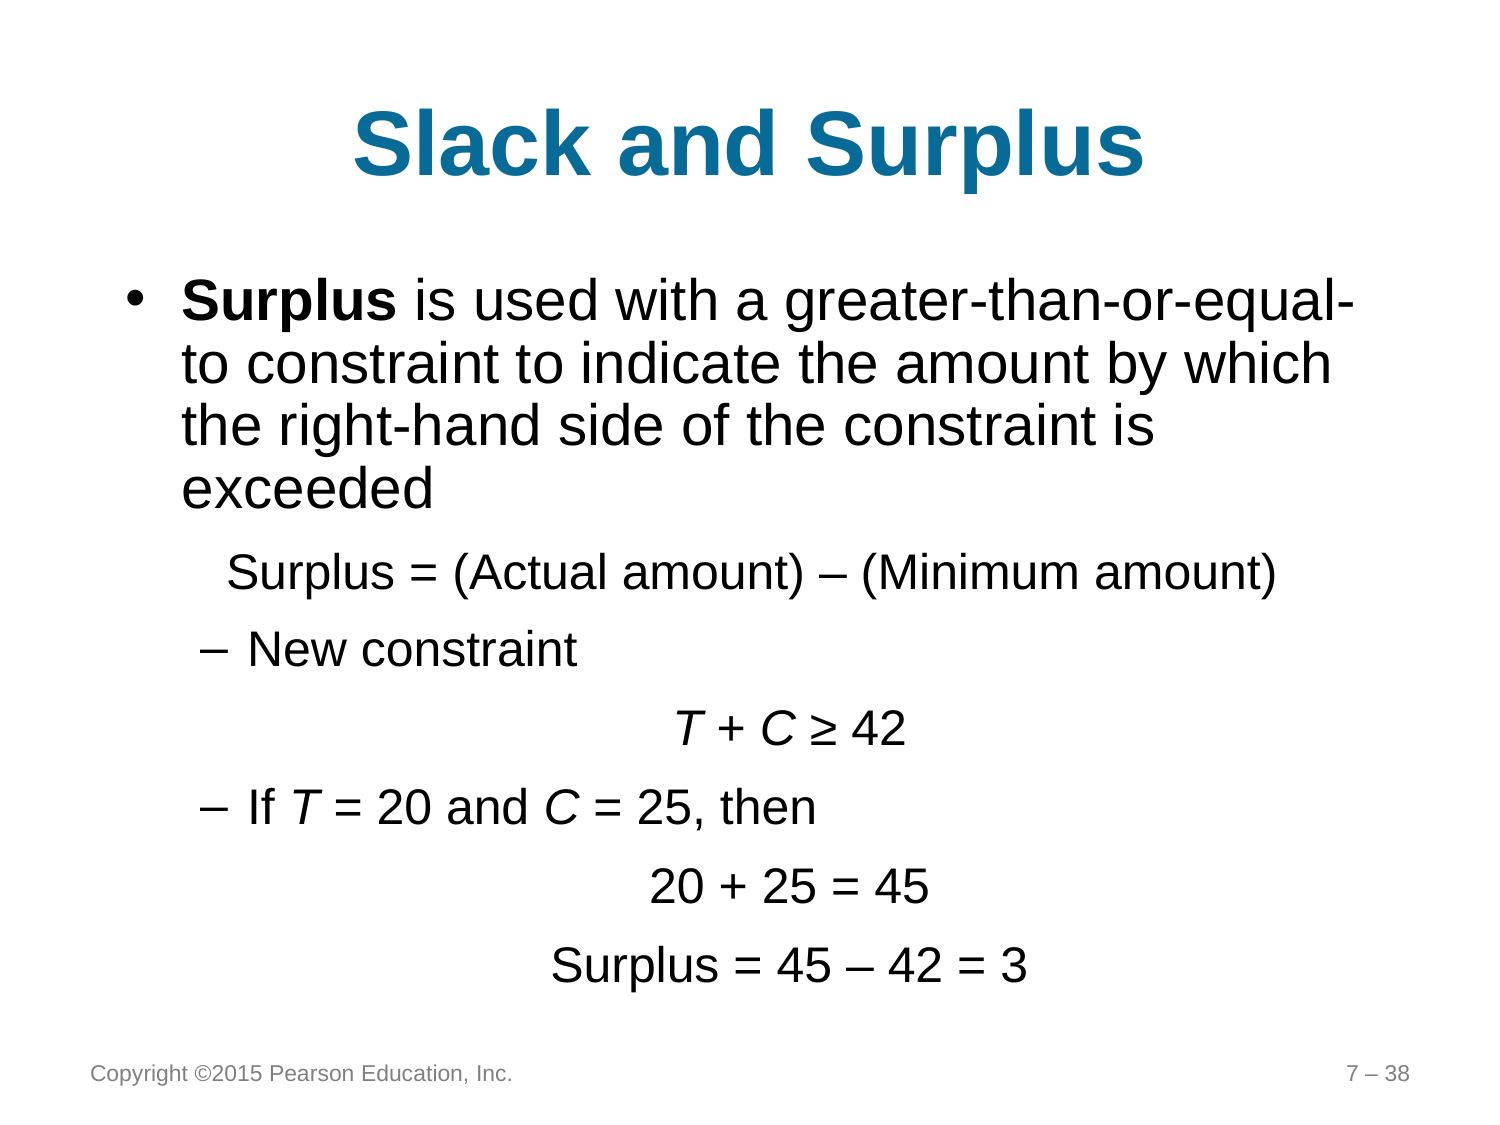

# Slack and Surplus
Surplus is used with a greater-than-or-equal-to constraint to indicate the amount by which the right-hand side of the constraint is exceeded
Surplus = (Actual amount) – (Minimum amount)
New constraint
T + C ≥ 42
If T = 20 and C = 25, then
20 + 25 = 45
Surplus = 45 – 42 = 3
Copyright ©2015 Pearson Education, Inc.
7 – 38